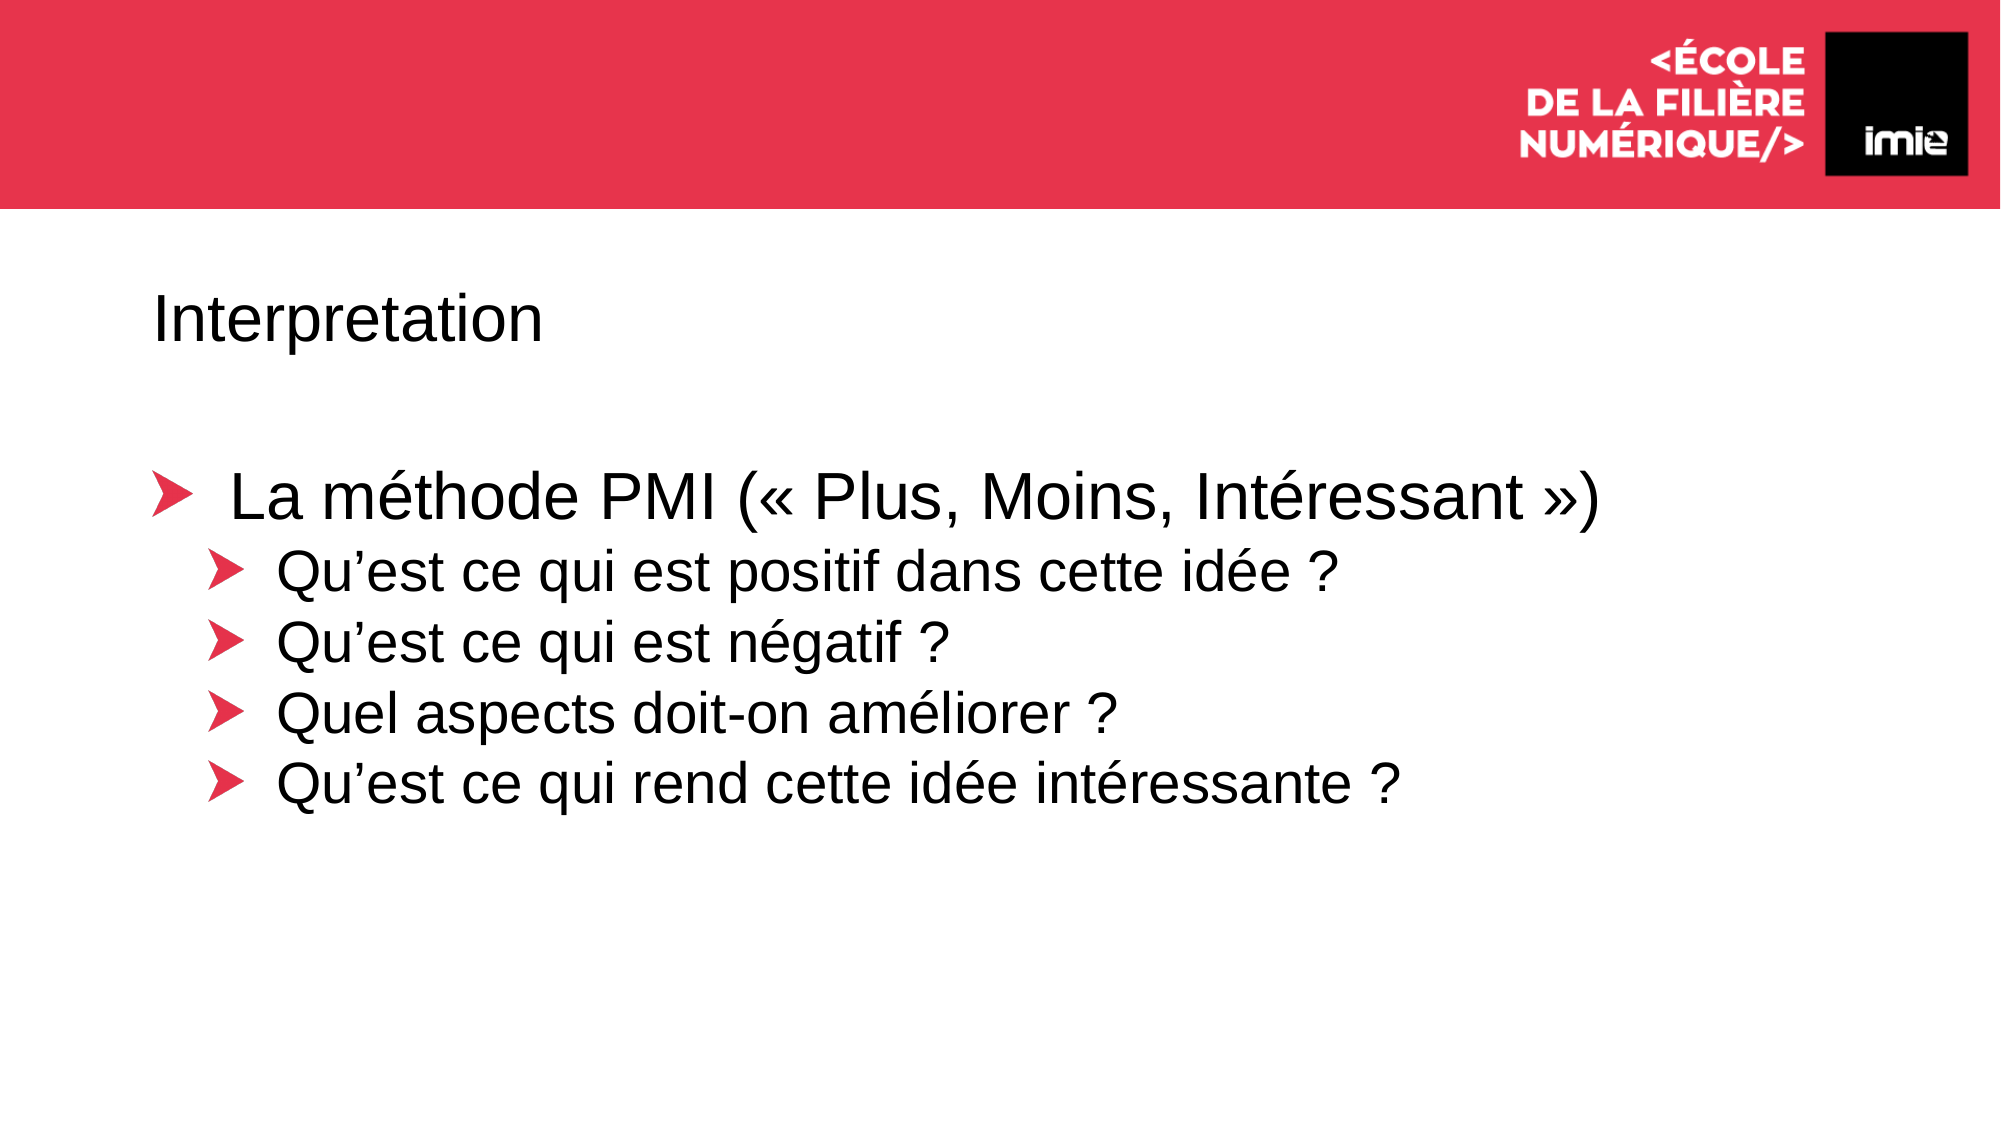

# Interpretation
  La méthode PMI (« Plus, Moins, Intéressant »)
  Qu’est ce qui est positif dans cette idée ?
  Qu’est ce qui est négatif ?
  Quel aspects doit-on améliorer ?
  Qu’est ce qui rend cette idée intéressante ?